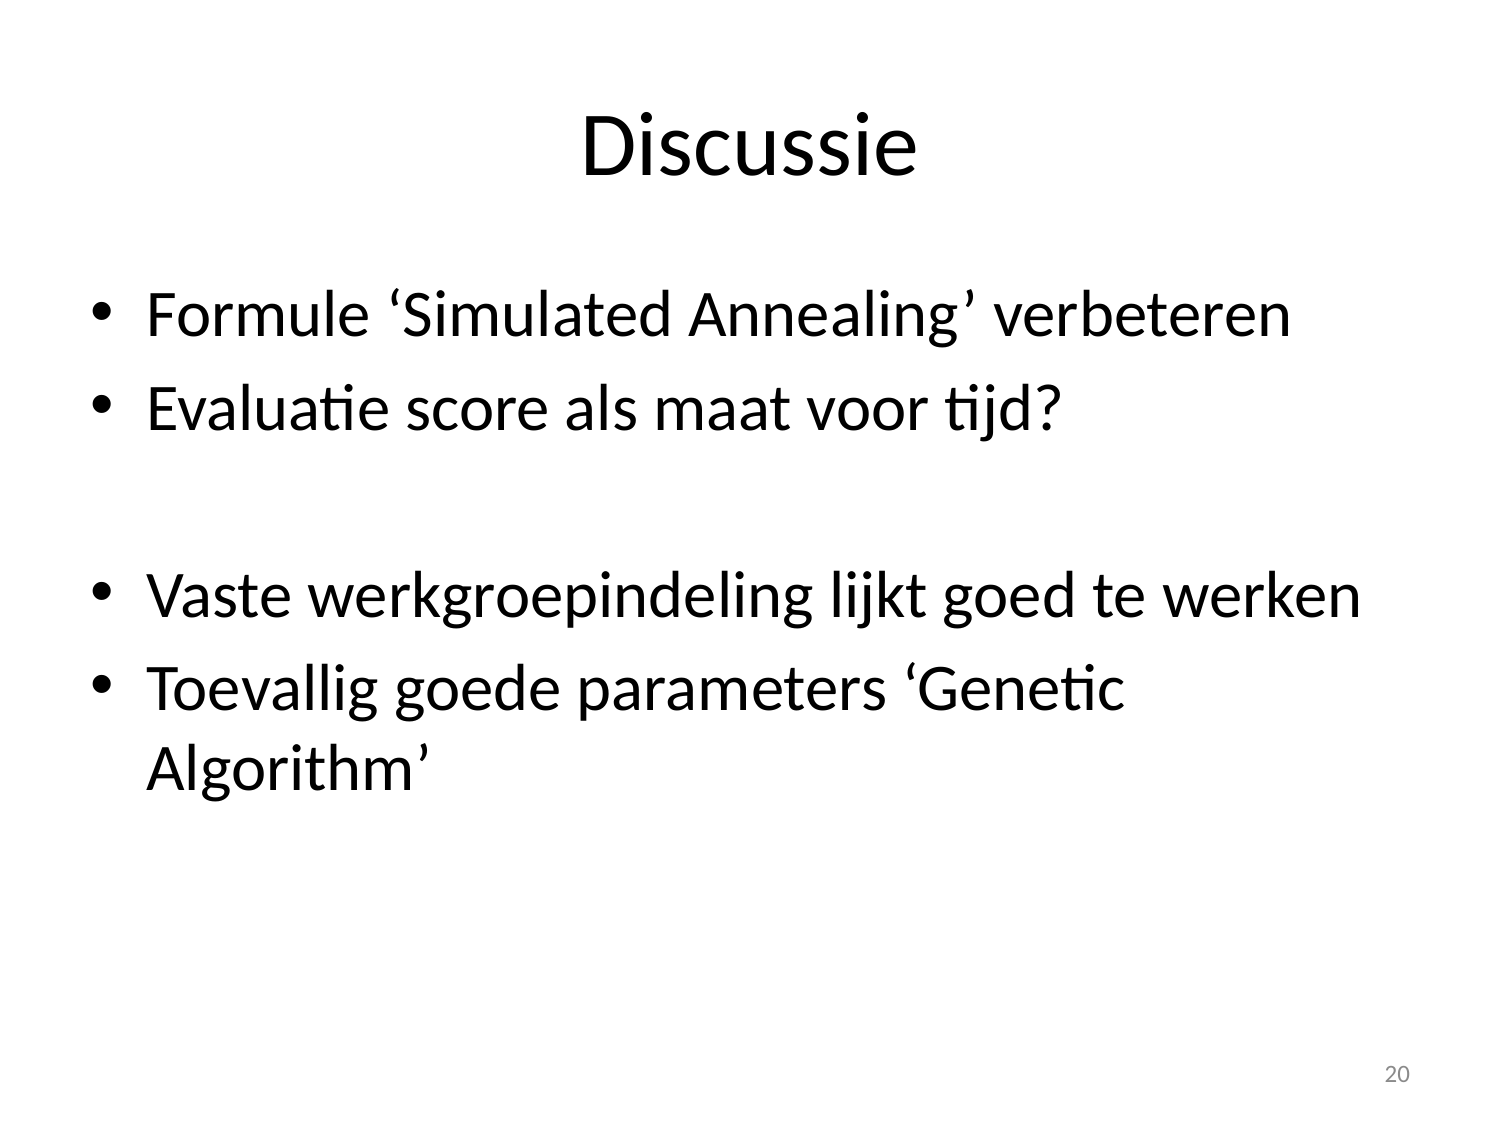

# Discussie
Formule ‘Simulated Annealing’ verbeteren
Evaluatie score als maat voor tijd?

Vaste werkgroepindeling lijkt goed te werken
Toevallig goede parameters ‘Genetic Algorithm’

20